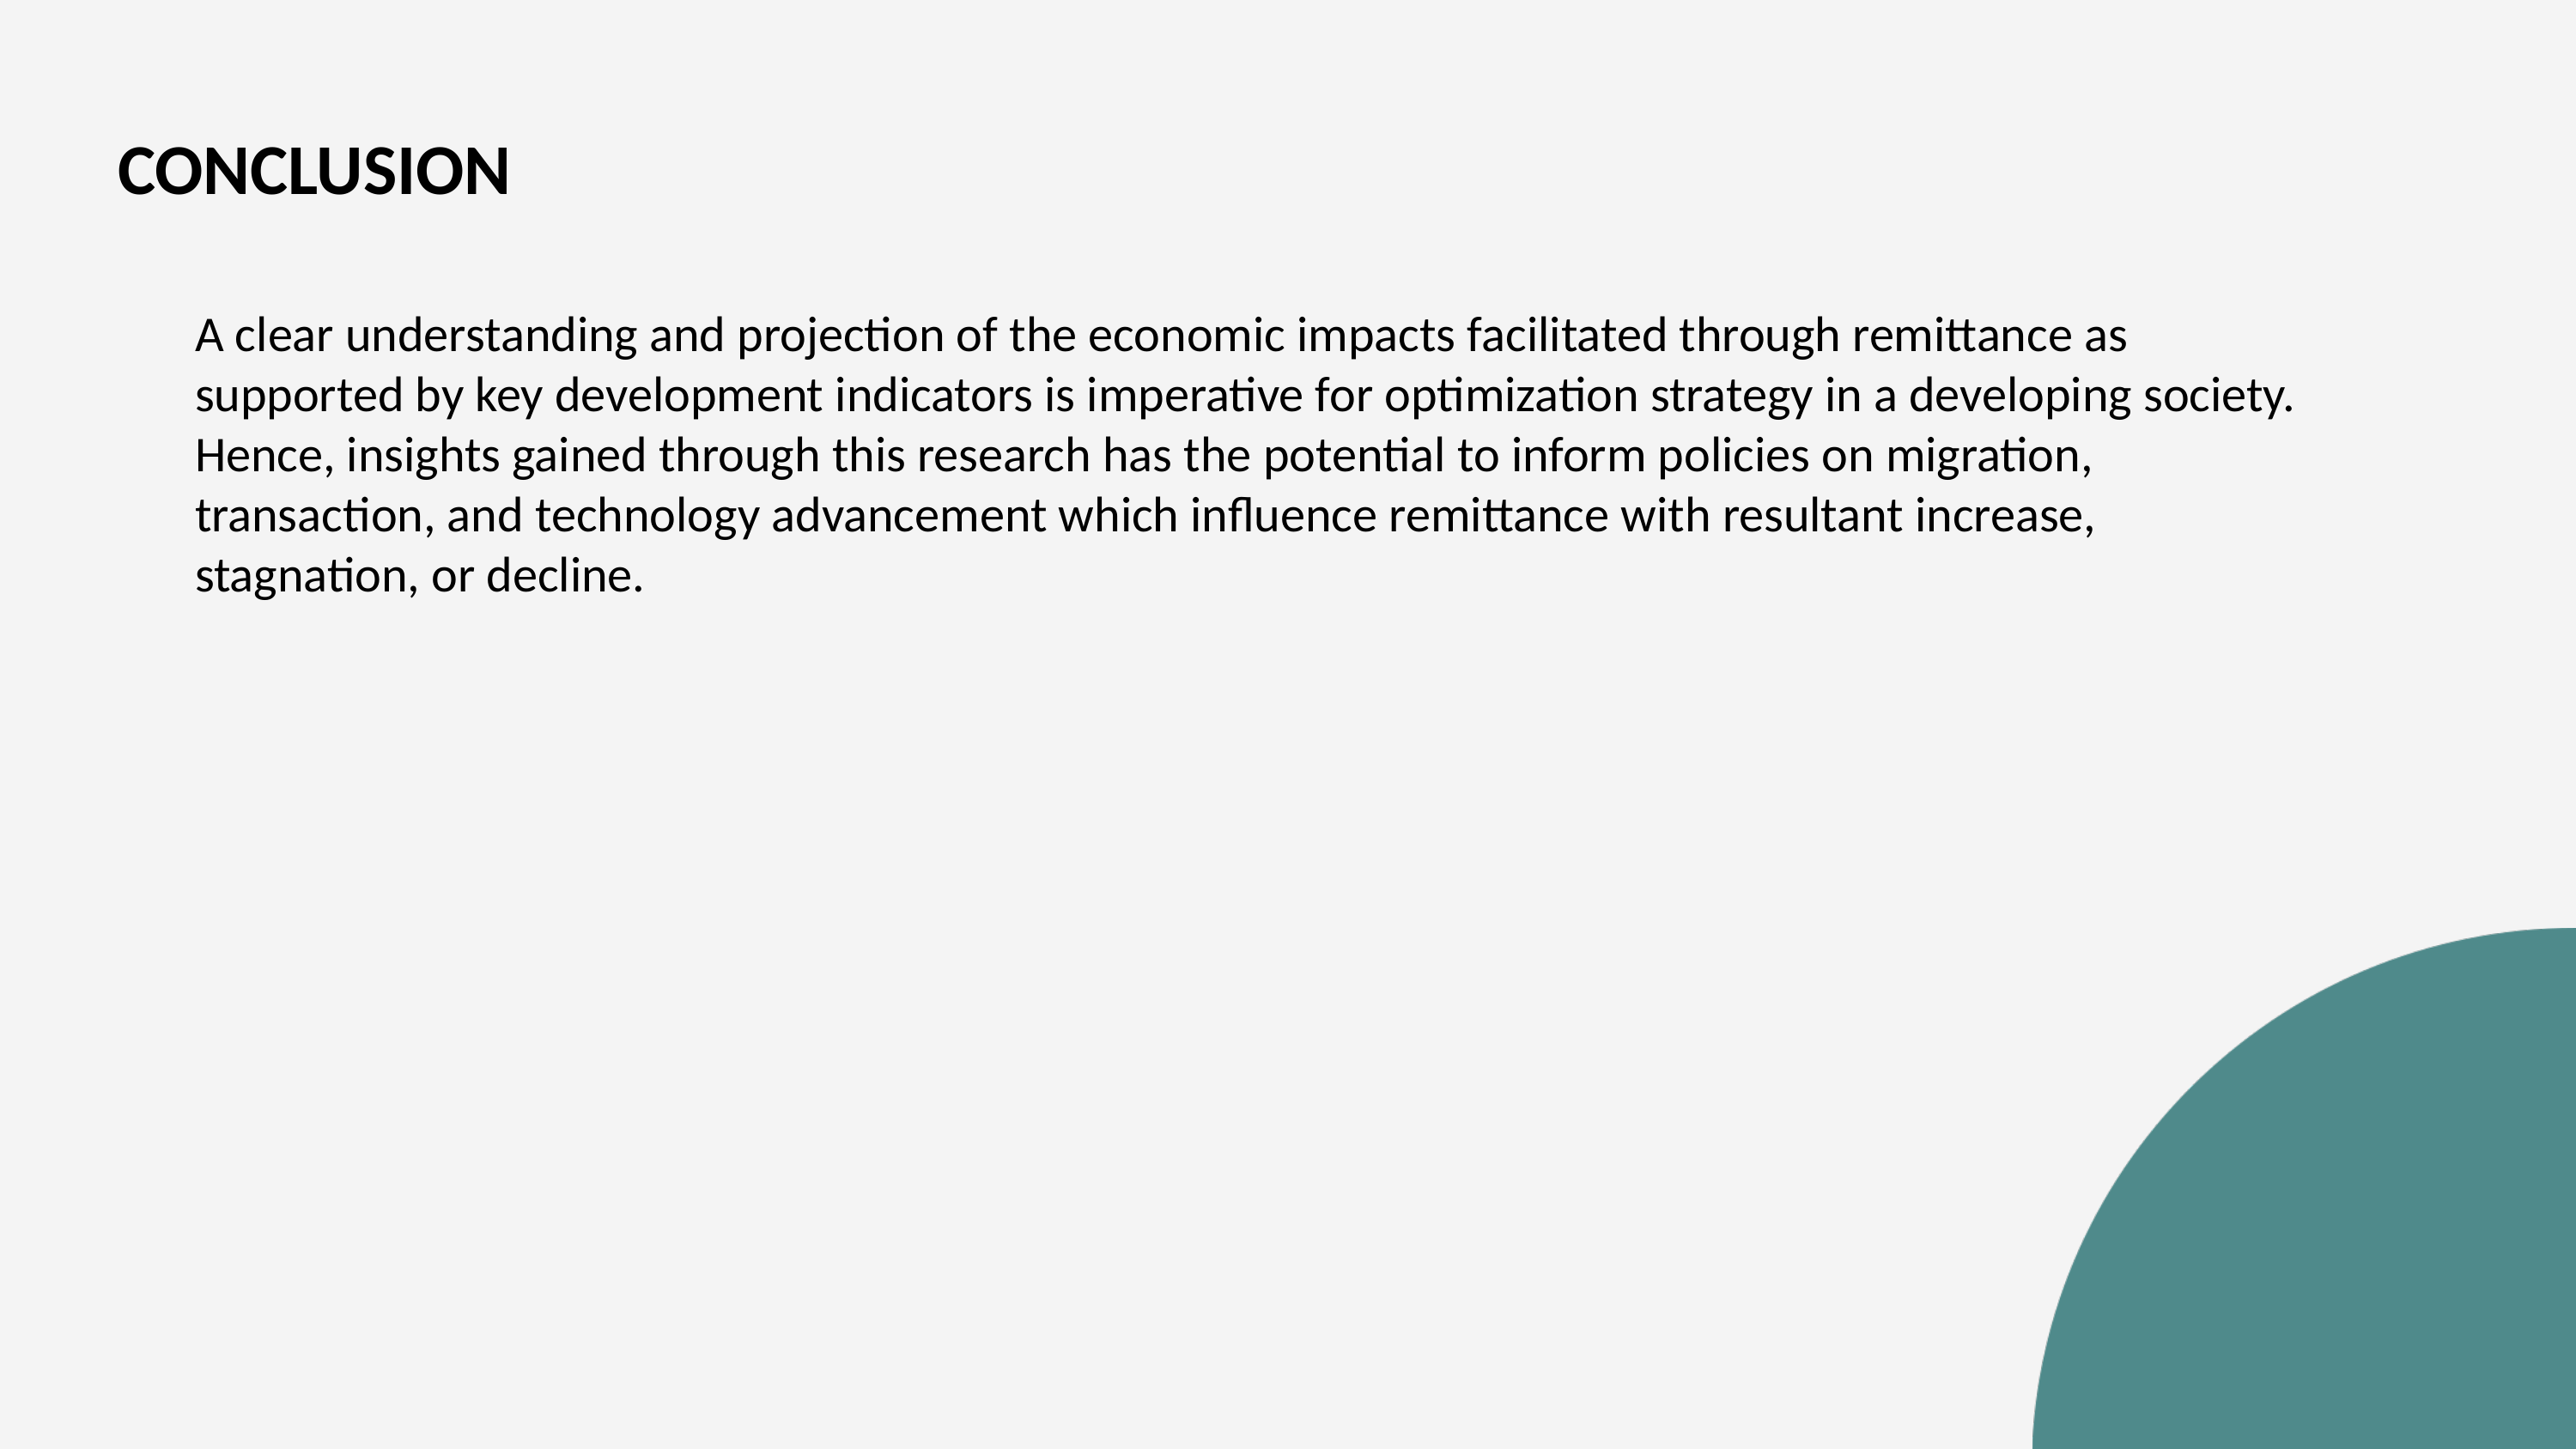

CONCLUSION
A clear understanding and projection of the economic impacts facilitated through remittance as
supported by key development indicators is imperative for optimization strategy in a developing society.
Hence, insights gained through this research has the potential to inform policies on migration,
transaction, and technology advancement which influence remittance with resultant increase,
stagnation, or decline.